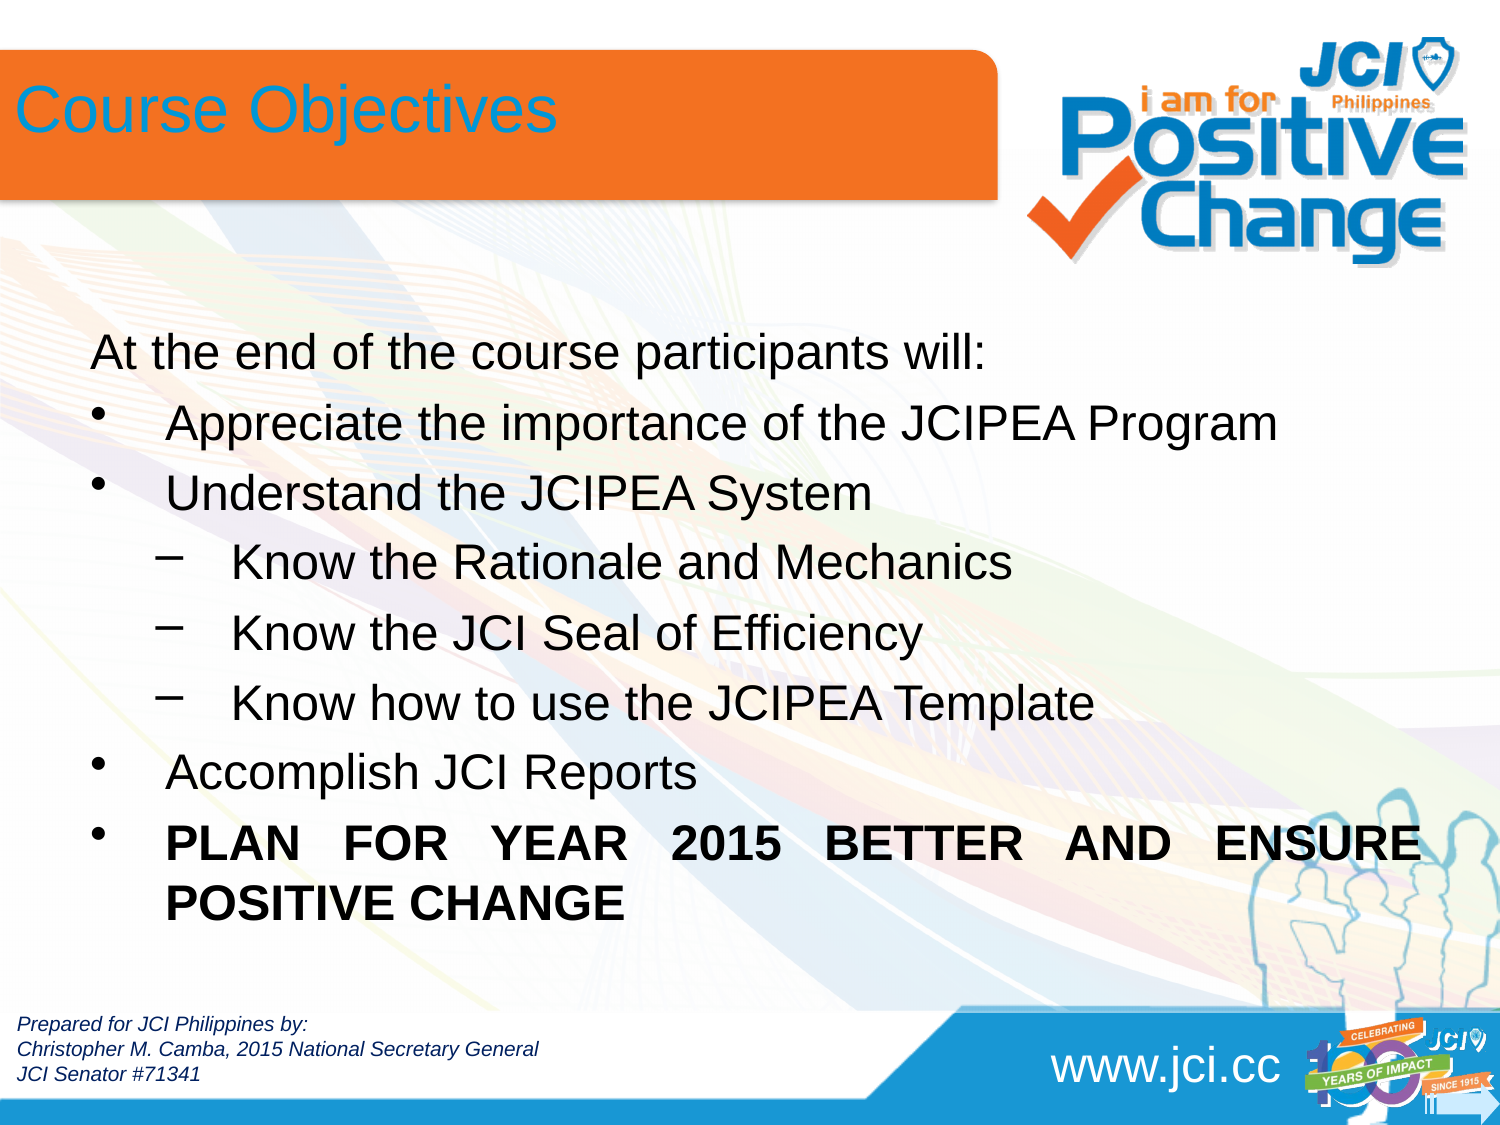

Course Objectives
At the end of the course participants will:
Appreciate the importance of the JCIPEA Program
Understand the JCIPEA System
Know the Rationale and Mechanics
Know the JCI Seal of Efficiency
Know how to use the JCIPEA Template
Accomplish JCI Reports
PLAN FOR YEAR 2015 BETTER AND ENSURE POSITIVE CHANGE